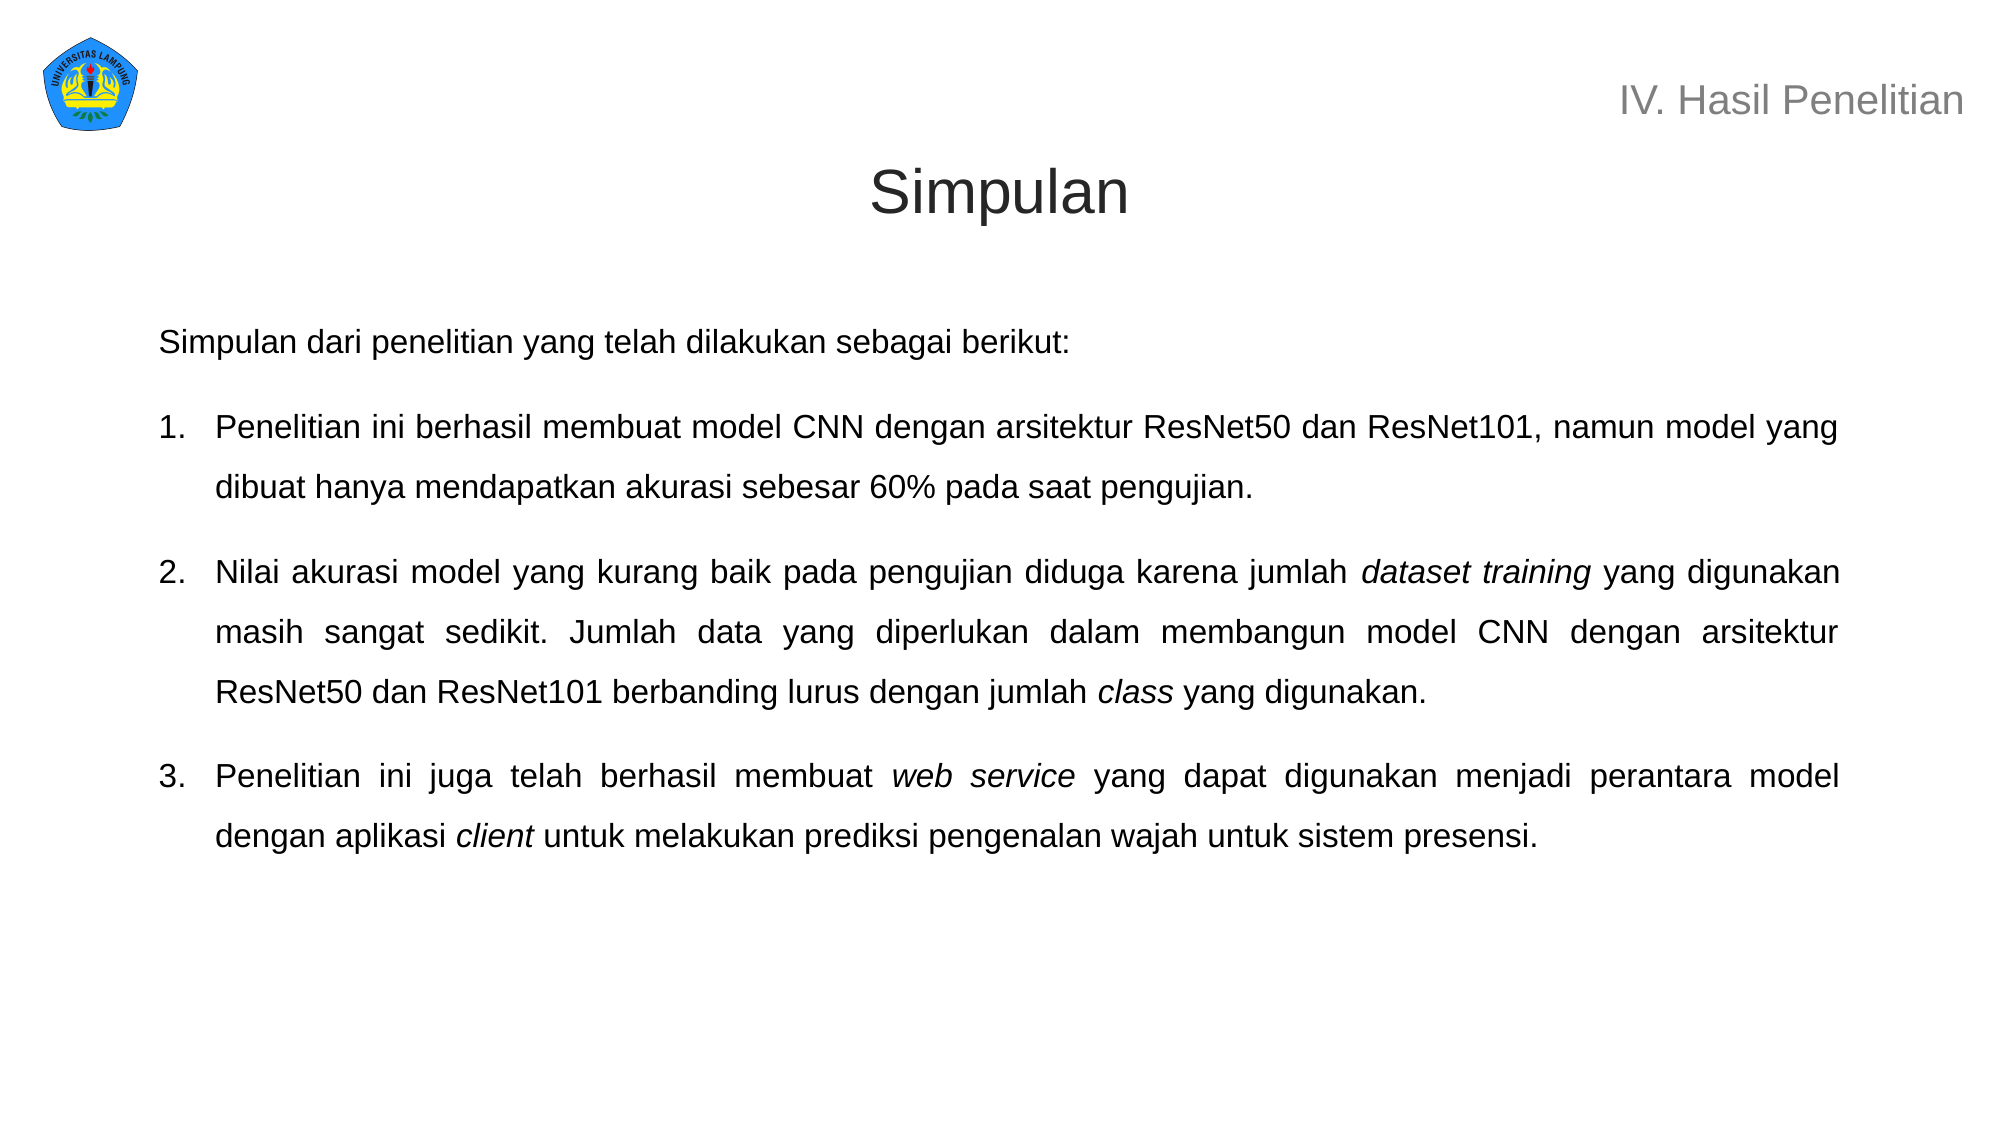

IV. Hasil Penelitian
Simpulan
Simpulan dari penelitian yang telah dilakukan sebagai berikut:
Penelitian ini berhasil membuat model CNN dengan arsitektur ResNet50 dan ResNet101, namun model yang dibuat hanya mendapatkan akurasi sebesar 60% pada saat pengujian.
Nilai akurasi model yang kurang baik pada pengujian diduga karena jumlah dataset training yang digunakan masih sangat sedikit. Jumlah data yang diperlukan dalam membangun model CNN dengan arsitektur ResNet50 dan ResNet101 berbanding lurus dengan jumlah class yang digunakan.
Penelitian ini juga telah berhasil membuat web service yang dapat digunakan menjadi perantara model dengan aplikasi client untuk melakukan prediksi pengenalan wajah untuk sistem presensi.